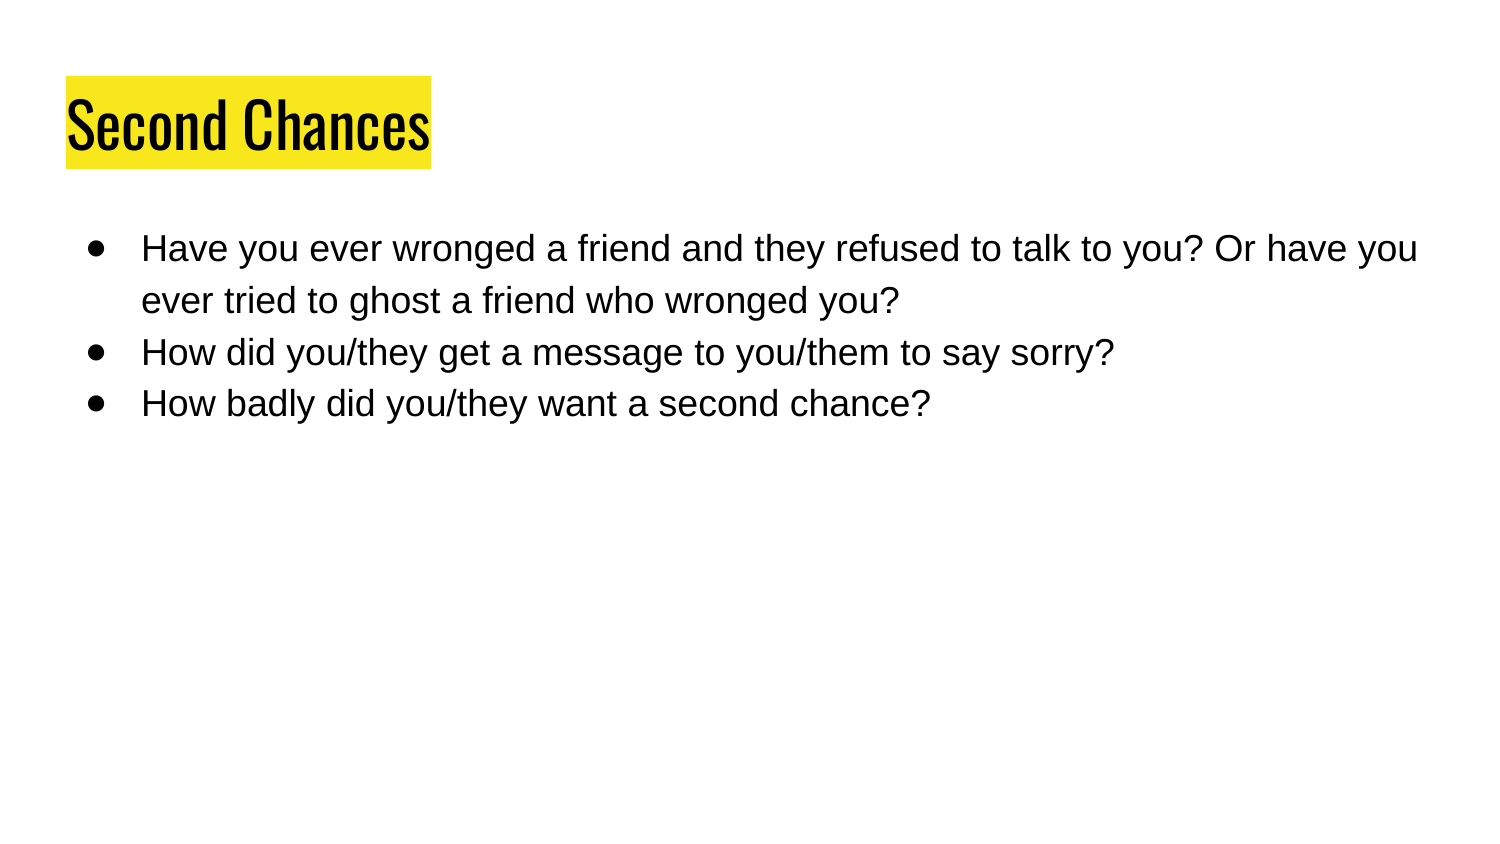

# Second Chances
Have you ever wronged a friend and they refused to talk to you? Or have you ever tried to ghost a friend who wronged you?
How did you/they get a message to you/them to say sorry?
How badly did you/they want a second chance?